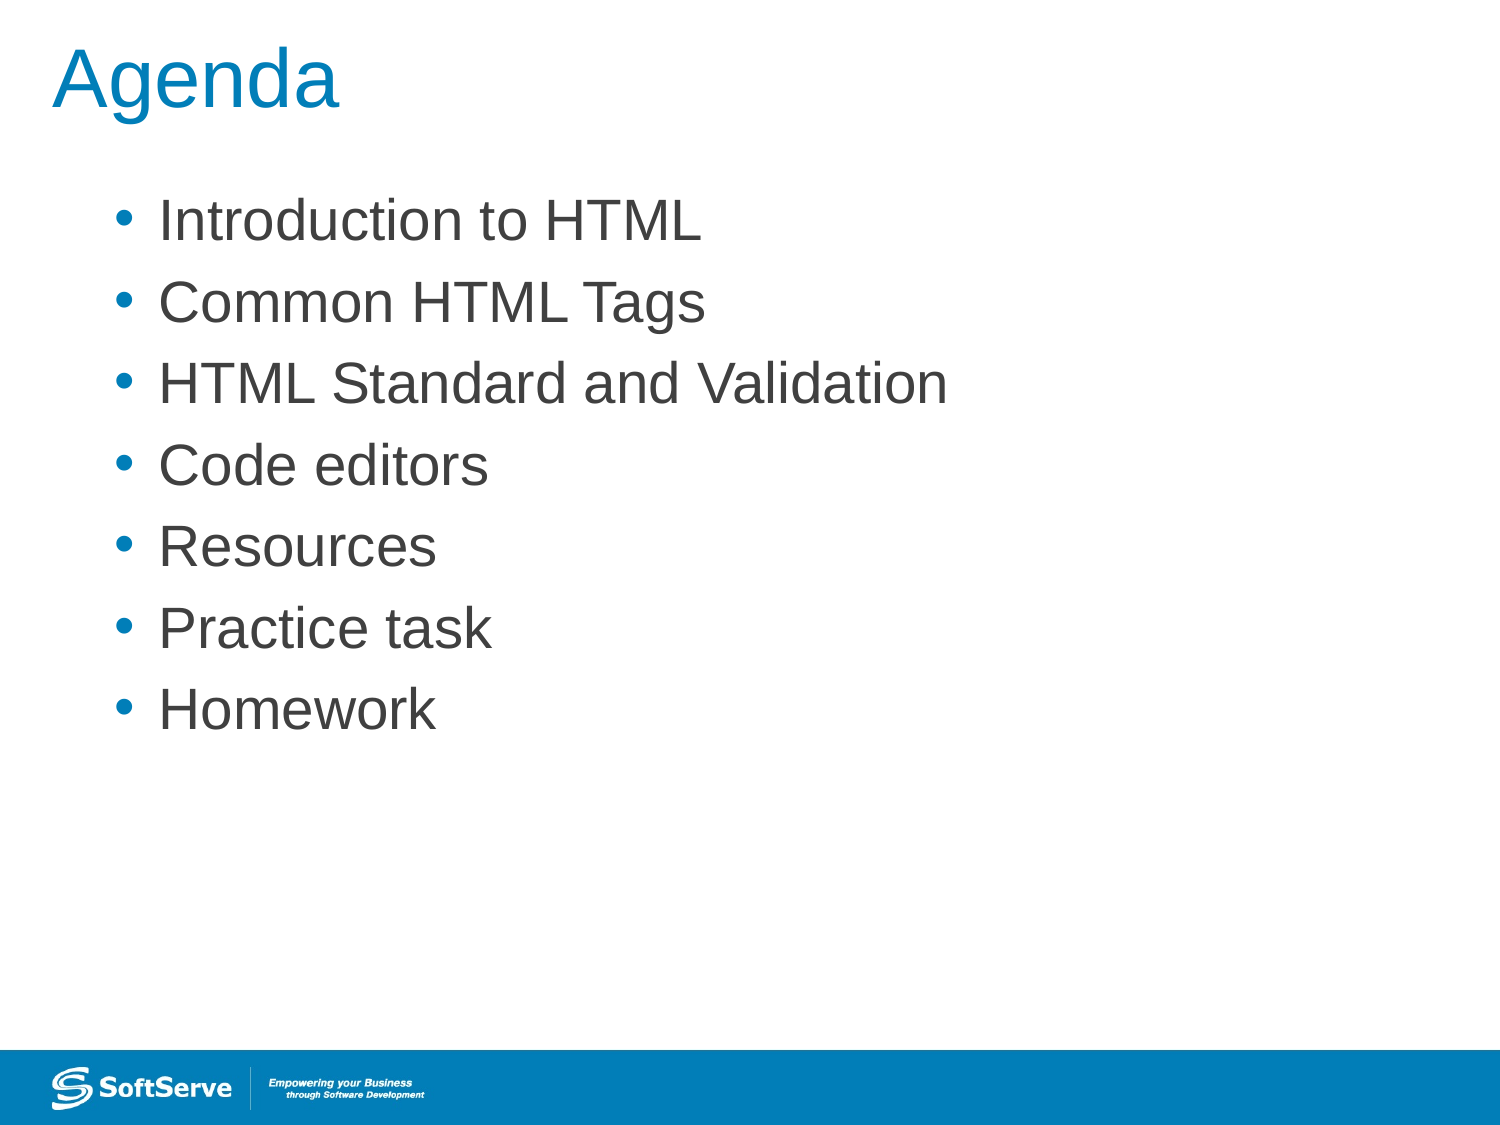

# Agenda
Introduction to HTML
Common HTML Tags
HTML Standard and Validation
Code editors
Resources
Practice task
Homework